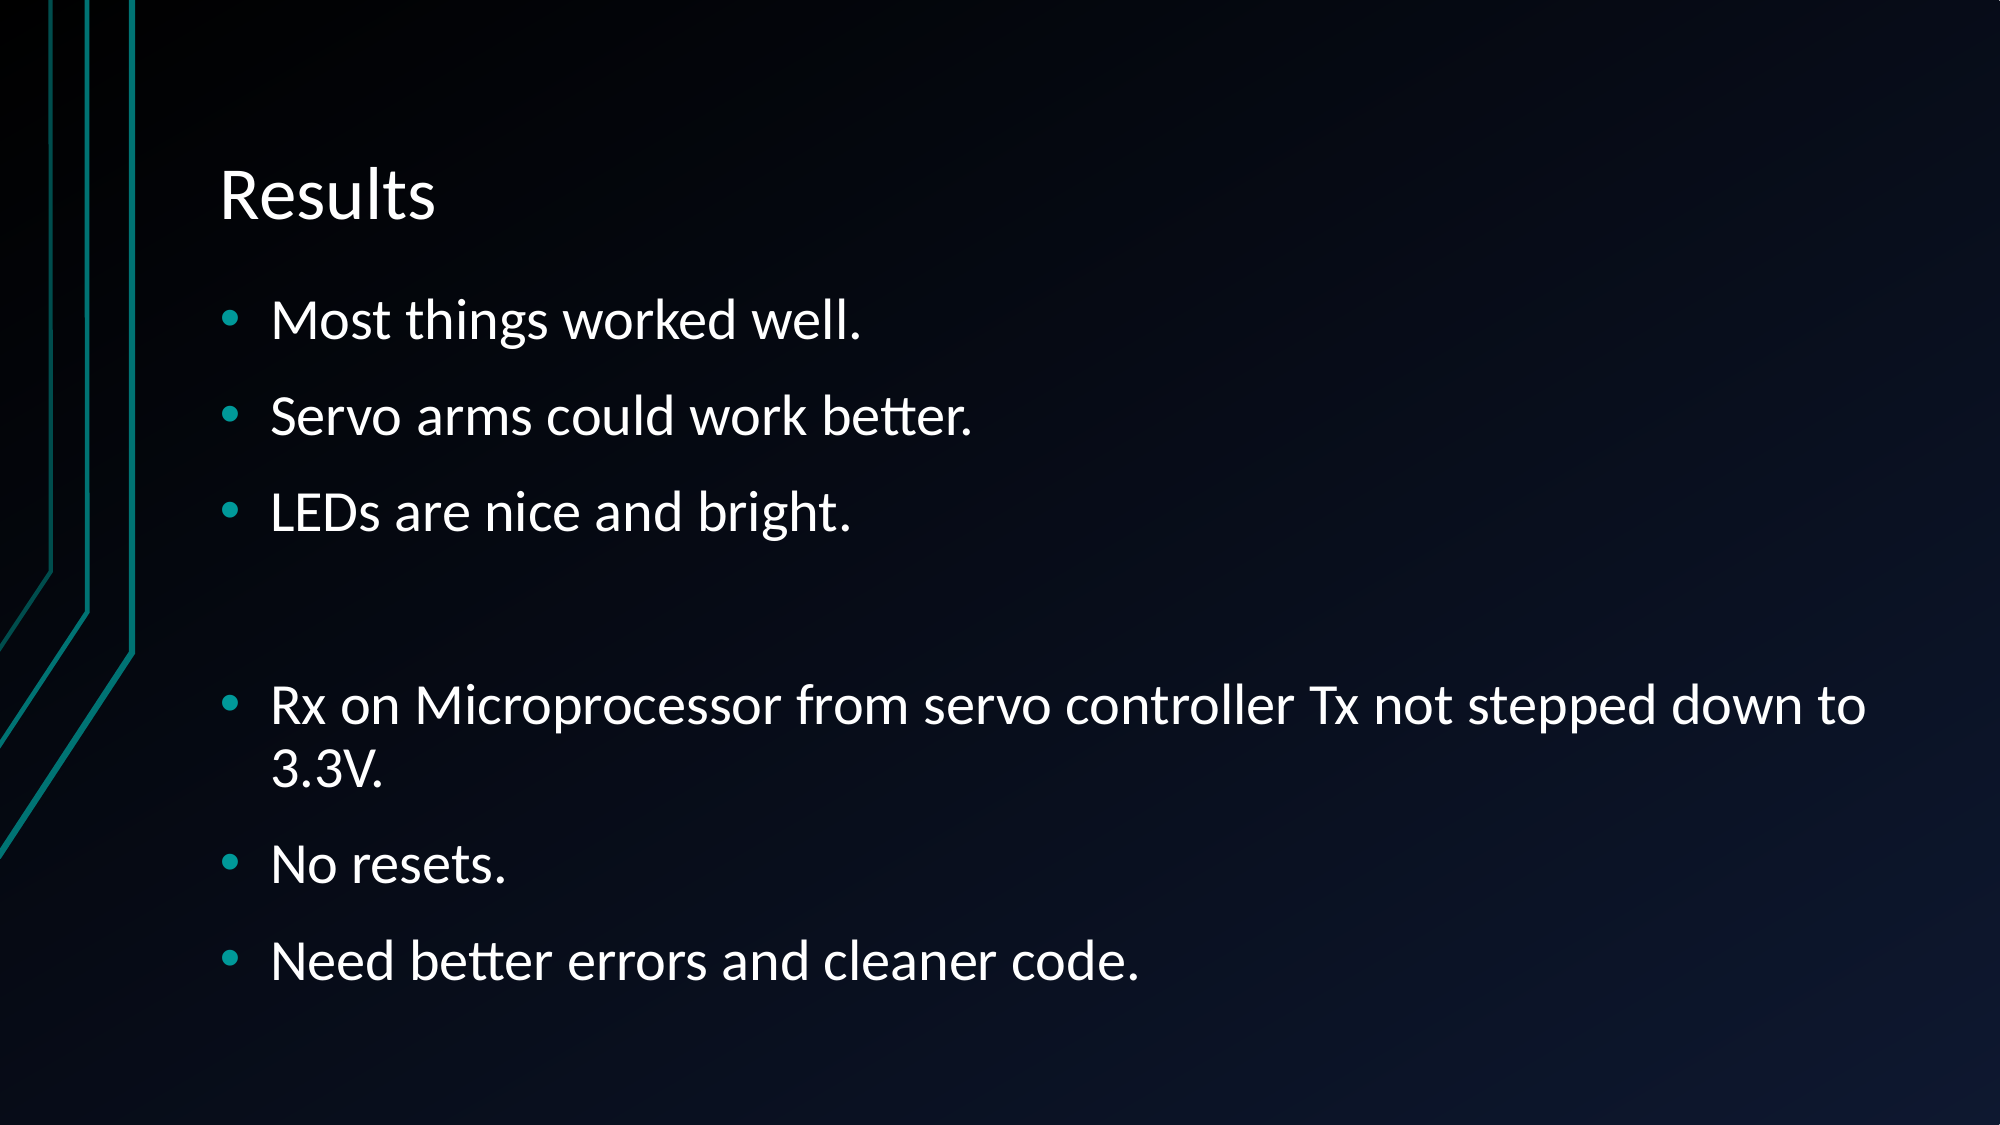

# Results
Most things worked well.
Servo arms could work better.
LEDs are nice and bright.

Rx on Microprocessor from servo controller Tx not stepped down to 3.3V.
No resets.
Need better errors and cleaner code.